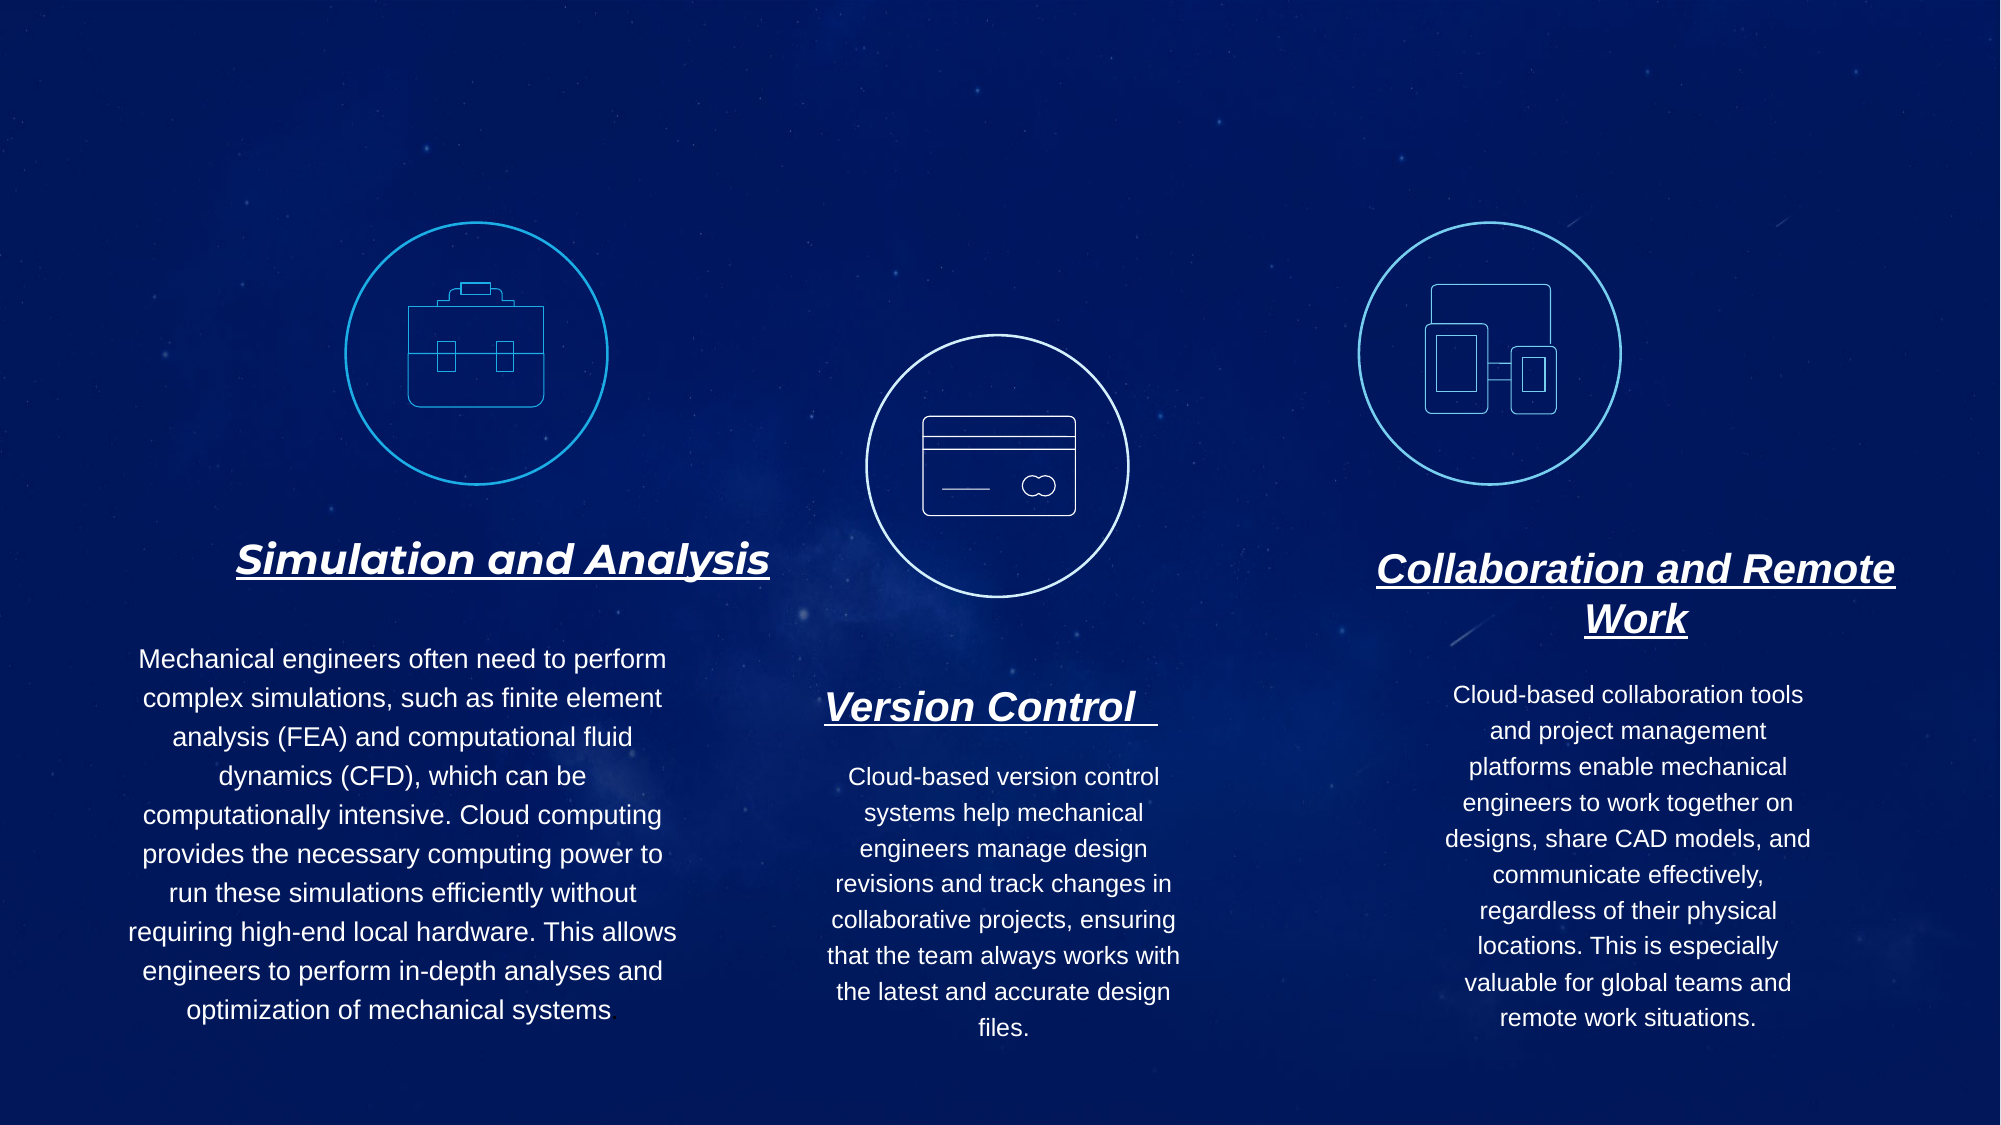

Simulation and Analysis
Mechanical engineers often need to perform complex simulations, such as finite element analysis (FEA) and computational fluid dynamics (CFD), which can be computationally intensive. Cloud computing provides the necessary computing power to run these simulations efficiently without requiring high-end local hardware. This allows engineers to perform in-depth analyses and optimization of mechanical systems.
Collaboration and Remote Work
Cloud-based collaboration tools and project management platforms enable mechanical engineers to work together on designs, share CAD models, and communicate effectively, regardless of their physical locations. This is especially valuable for global teams and remote work situations.
Version Control
Cloud-based version control systems help mechanical engineers manage design revisions and track changes in collaborative projects, ensuring that the team always works with the latest and accurate design files.